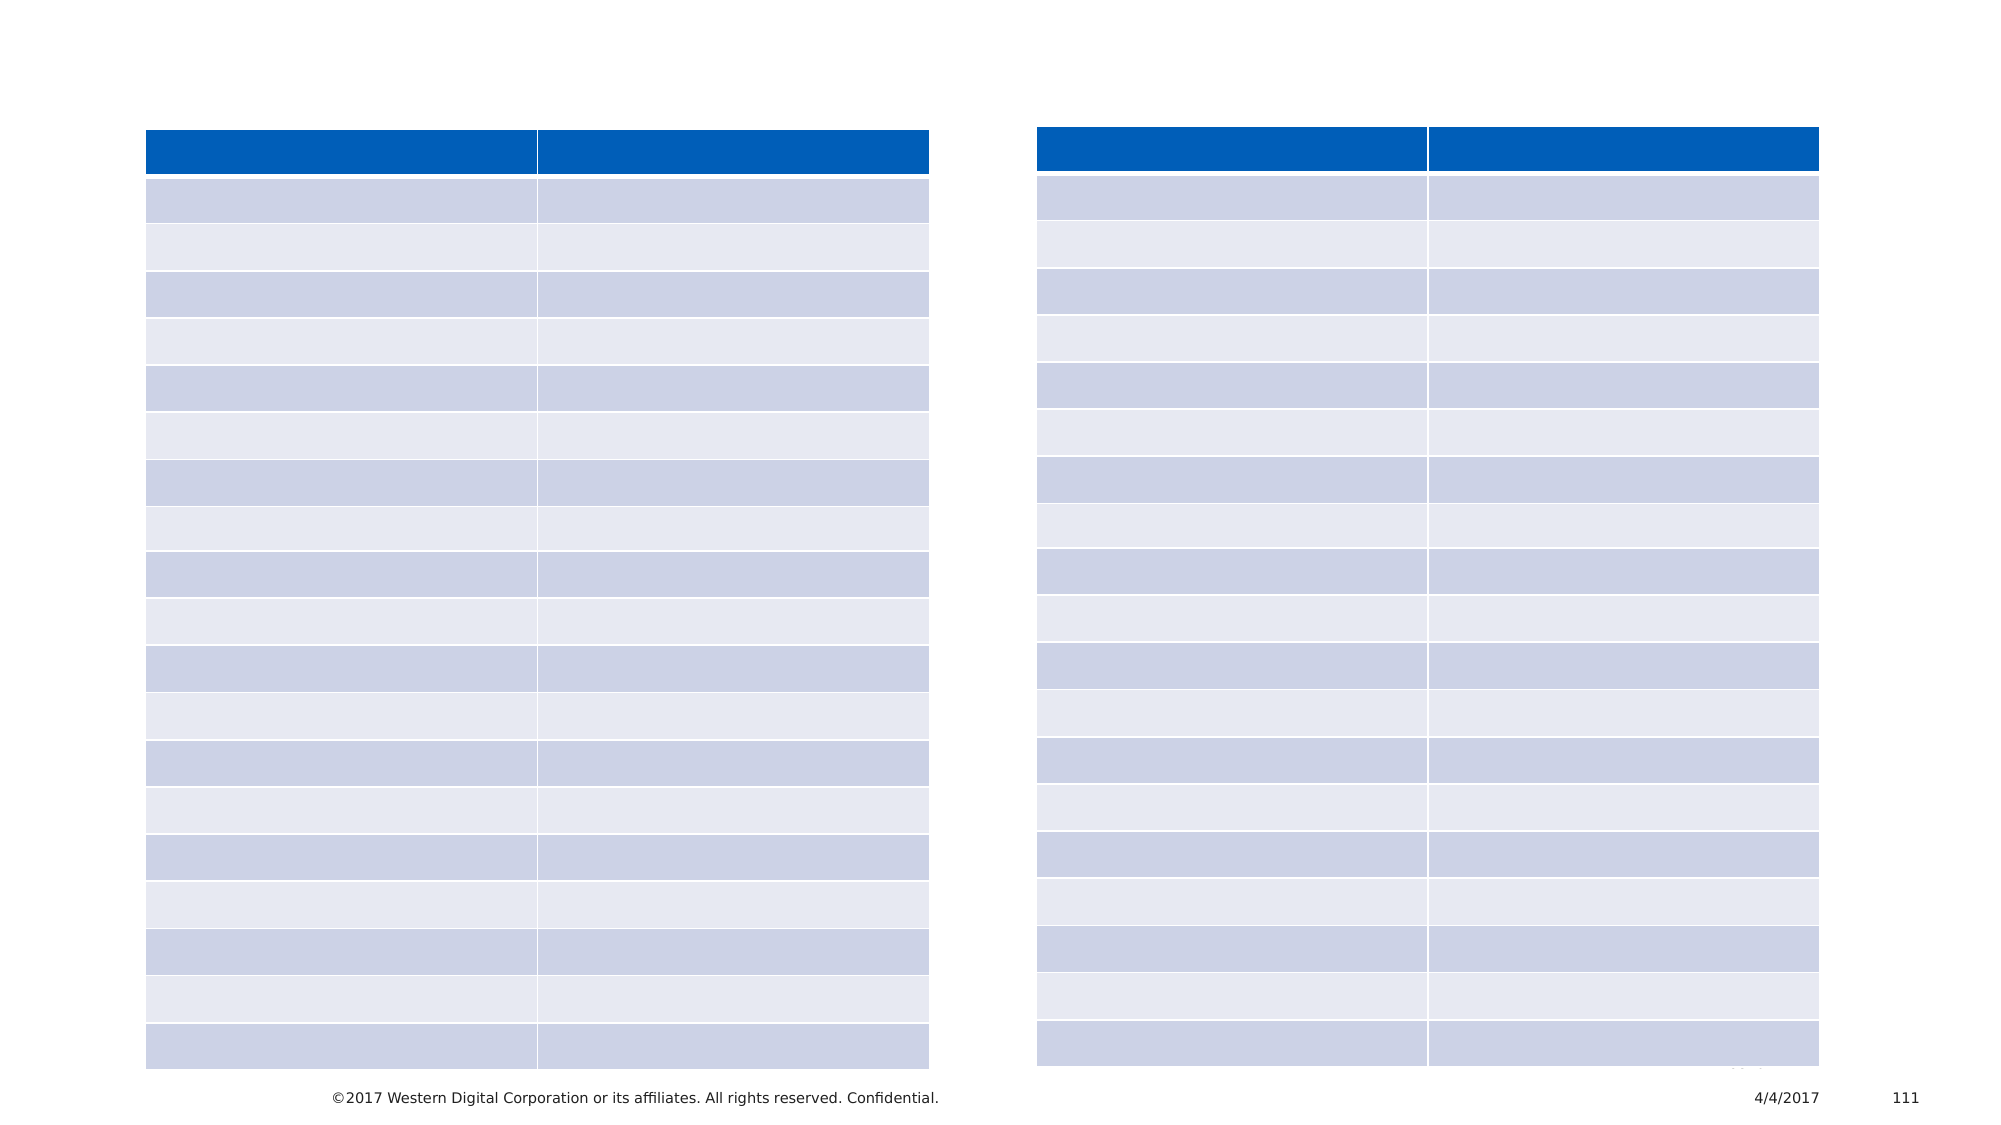

|  |  |
| --- | --- |
|  |  |
|  |  |
|  |  |
|  |  |
|  |  |
|  |  |
|  |  |
|  |  |
|  |  |
|  |  |
|  |  |
|  |  |
|  |  |
|  |  |
|  |  |
|  |  |
|  |  |
|  |  |
|  |  |
|  |  |
| --- | --- |
|  |  |
|  |  |
|  |  |
|  |  |
|  |  |
|  |  |
|  |  |
|  |  |
|  |  |
|  |  |
|  |  |
|  |  |
|  |  |
|  |  |
|  |  |
|  |  |
|  |  |
|  |  |
|  |  |

©2017 Western Digital Corporation or its affiliates. All rights reserved. Confidential.
Loc Tu                             4/4/2017
111